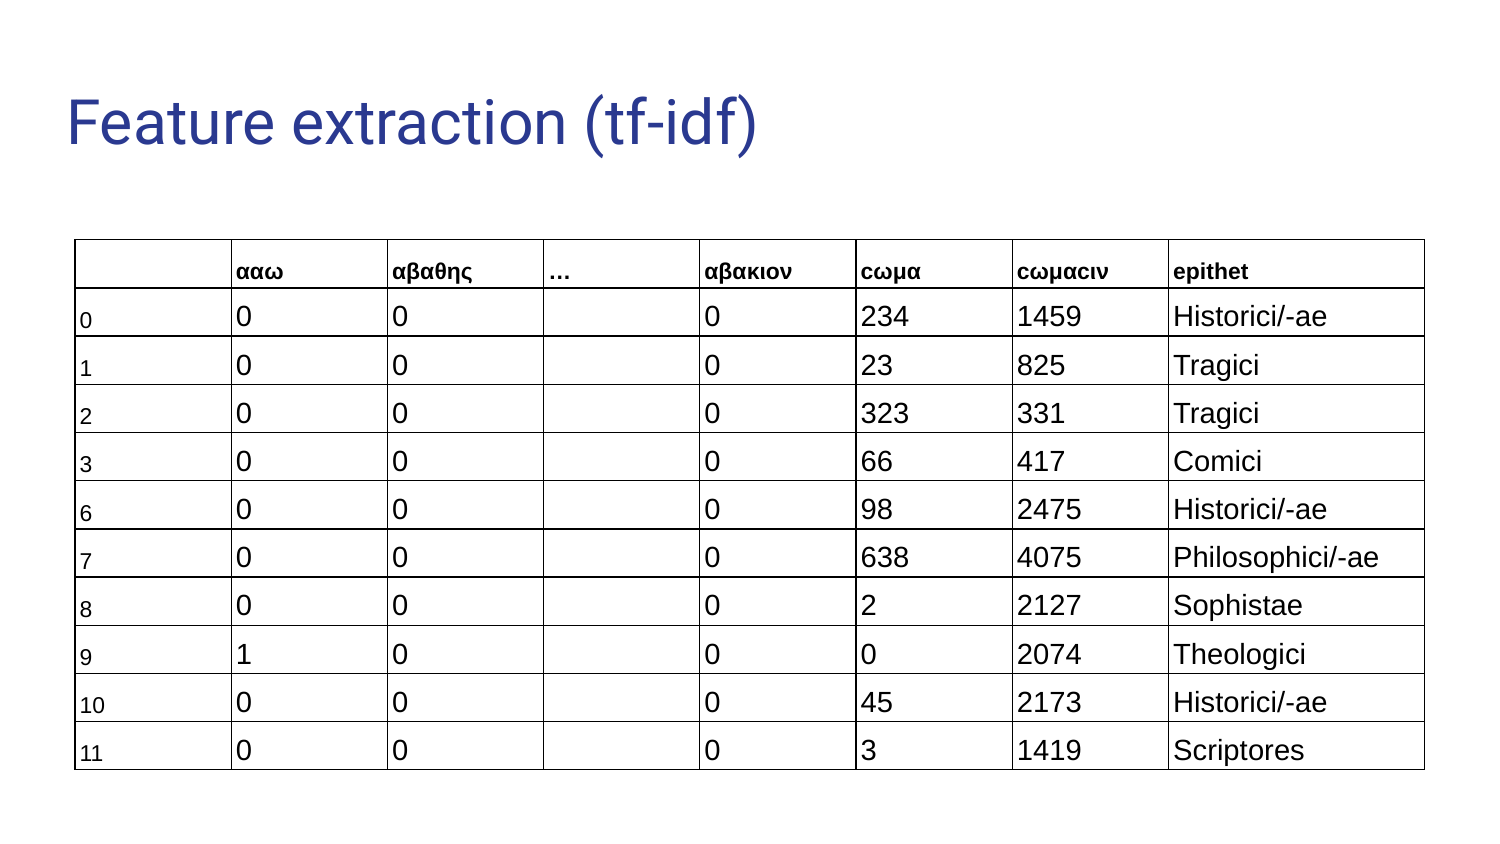

# Feature extraction (tf-idf)
|  | ααω | αβαθης | … | αβακιον | ϲωμα | ϲωμαϲιν | epithet |
| --- | --- | --- | --- | --- | --- | --- | --- |
| 0 | 0 | 0 |  | 0 | 234 | 1459 | Historici/-ae |
| 1 | 0 | 0 |  | 0 | 23 | 825 | Tragici |
| 2 | 0 | 0 |  | 0 | 323 | 331 | Tragici |
| 3 | 0 | 0 |  | 0 | 66 | 417 | Comici |
| 6 | 0 | 0 |  | 0 | 98 | 2475 | Historici/-ae |
| 7 | 0 | 0 |  | 0 | 638 | 4075 | Philosophici/-ae |
| 8 | 0 | 0 |  | 0 | 2 | 2127 | Sophistae |
| 9 | 1 | 0 |  | 0 | 0 | 2074 | Theologici |
| 10 | 0 | 0 |  | 0 | 45 | 2173 | Historici/-ae |
| 11 | 0 | 0 |  | 0 | 3 | 1419 | Scriptores |